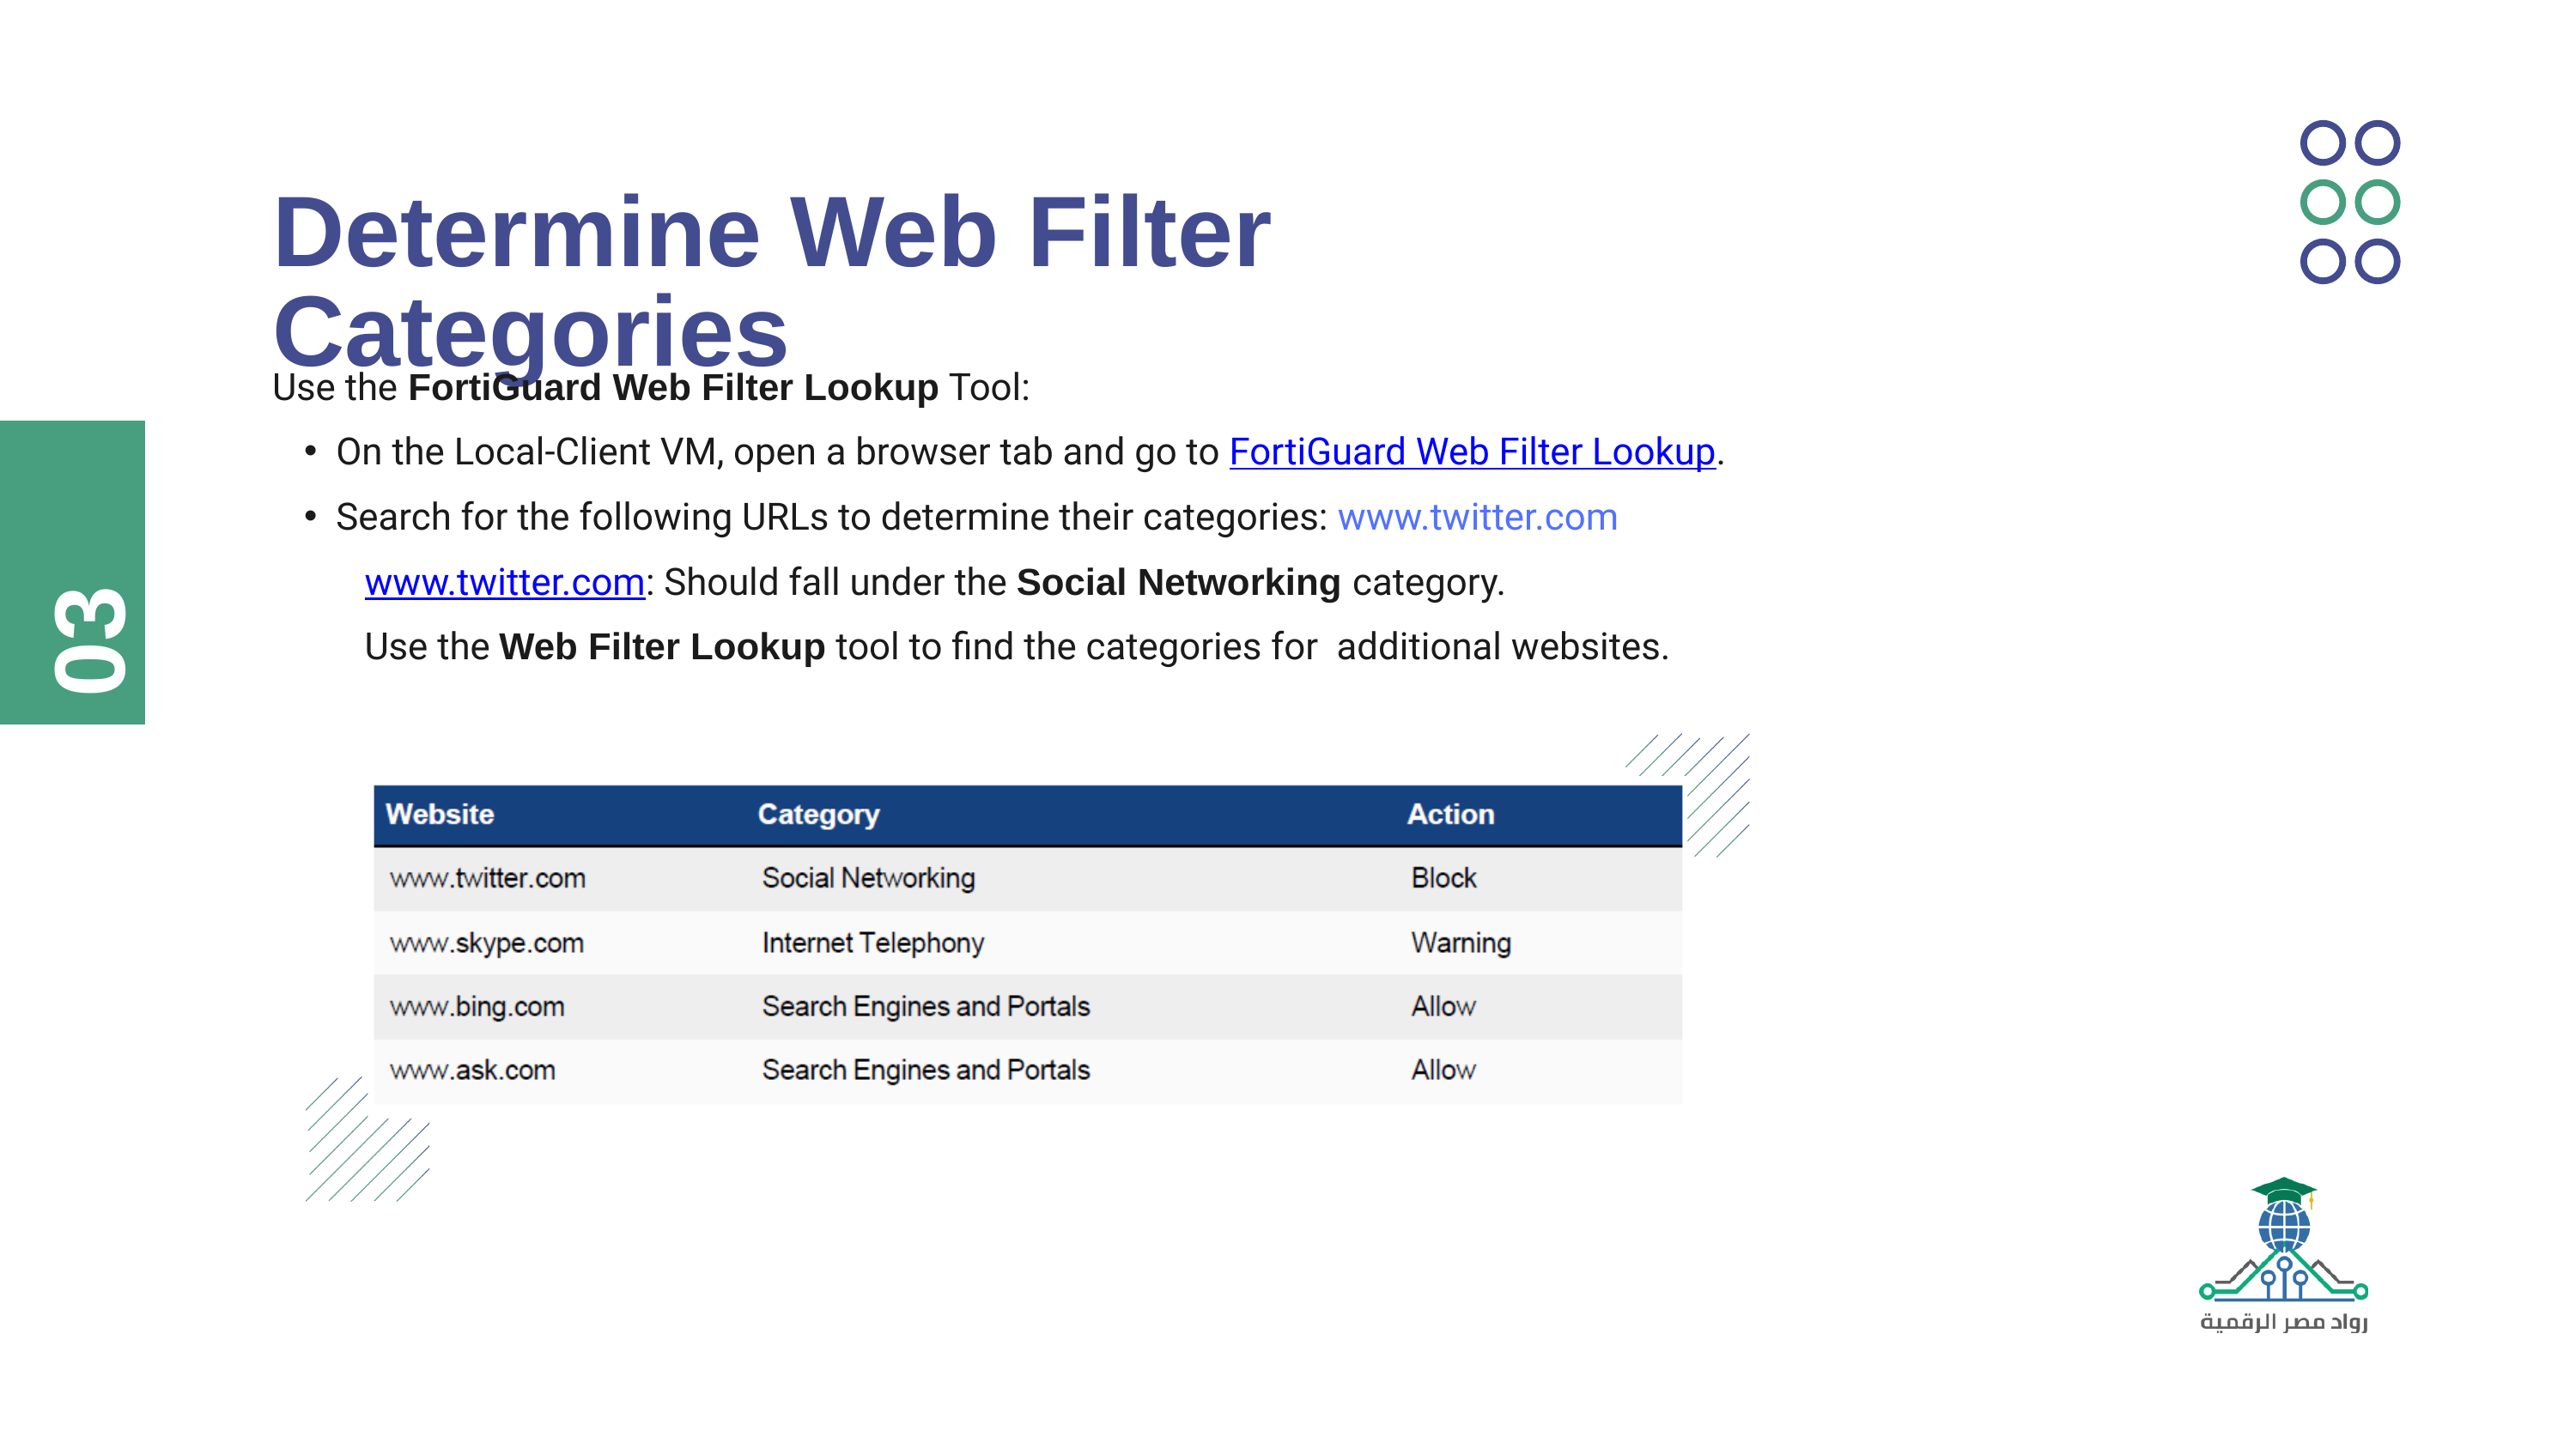

Determine Web Filter Categories

Use the FortiGuard Web Filter Lookup Tool:
On the Local-Client VM, open a browser tab and go to FortiGuard Web Filter Lookup.
Search for the following URLs to determine their categories: www.twitter.com
          www.twitter.com: Should fall under the Social Networking category.
          Use the Web Filter Lookup tool to find the categories for  additional websites.

03